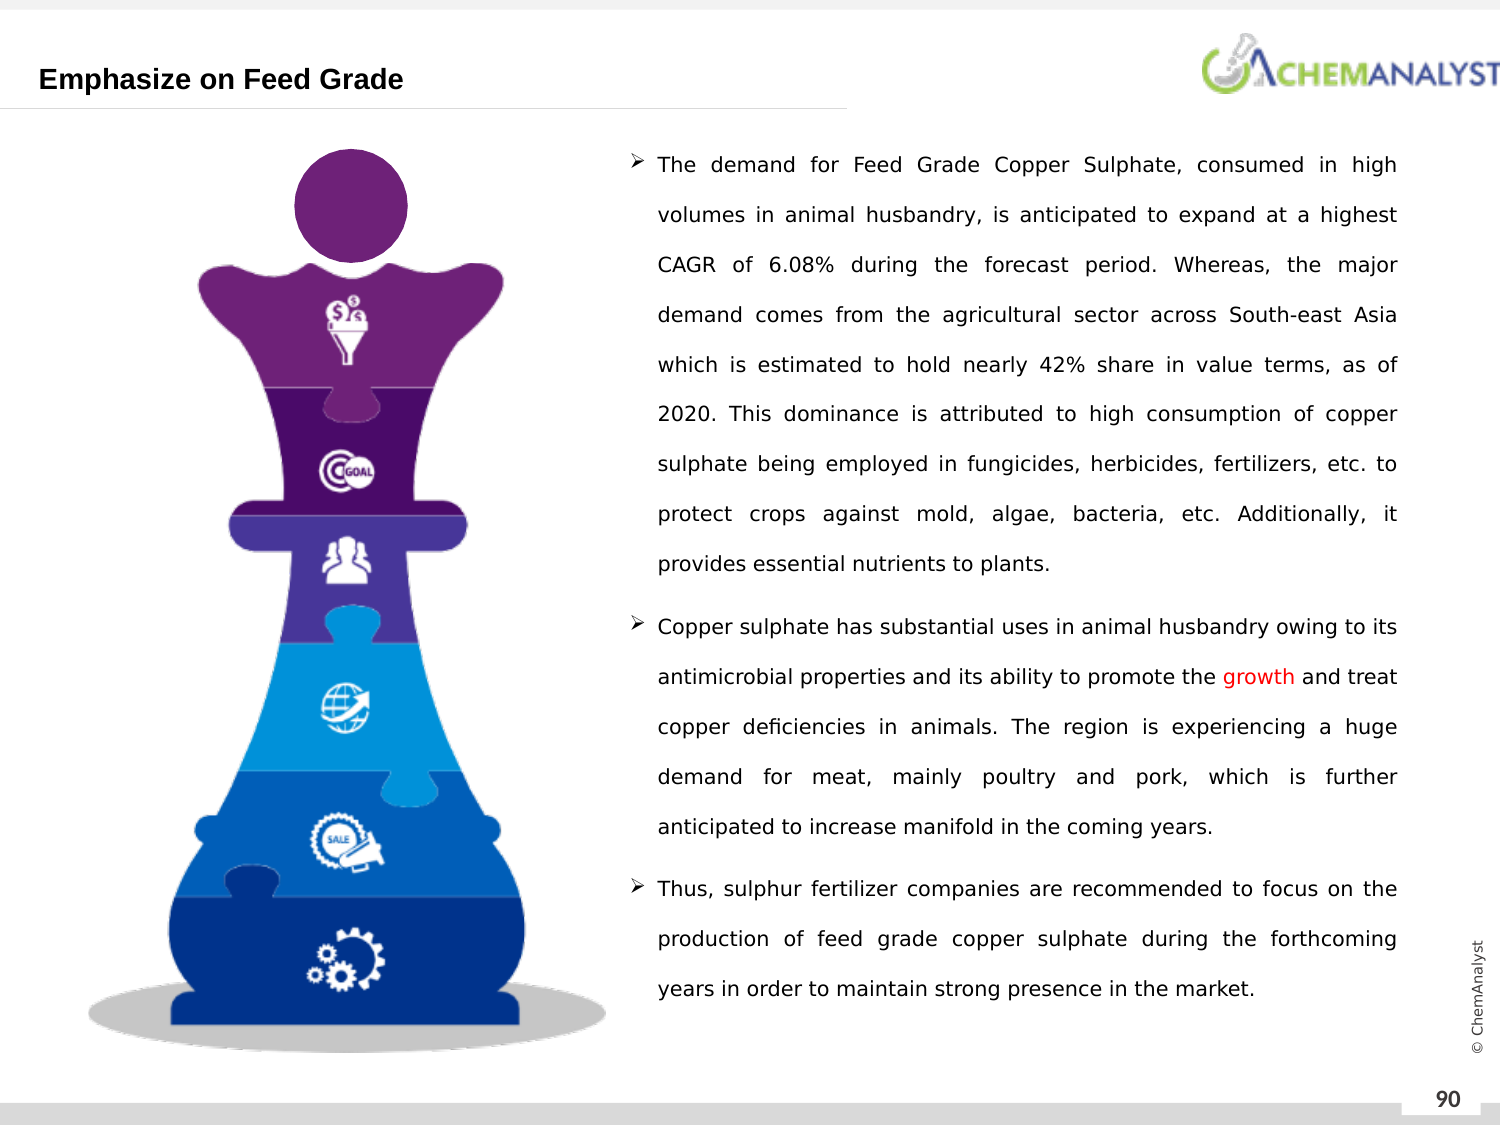

Emphasize on Feed Grade
The demand for Feed Grade Copper Sulphate, consumed in high volumes in animal husbandry, is anticipated to expand at a highest CAGR of 6.08% during the forecast period. Whereas, the major demand comes from the agricultural sector across South-east Asia which is estimated to hold nearly 42% share in value terms, as of 2020. This dominance is attributed to high consumption of copper sulphate being employed in fungicides, herbicides, fertilizers, etc. to protect crops against mold, algae, bacteria, etc. Additionally, it provides essential nutrients to plants.
Copper sulphate has substantial uses in animal husbandry owing to its antimicrobial properties and its ability to promote the growth and treat copper deficiencies in animals. The region is experiencing a huge demand for meat, mainly poultry and pork, which is further anticipated to increase manifold in the coming years.
Thus, sulphur fertilizer companies are recommended to focus on the production of feed grade copper sulphate during the forthcoming years in order to maintain strong presence in the market.